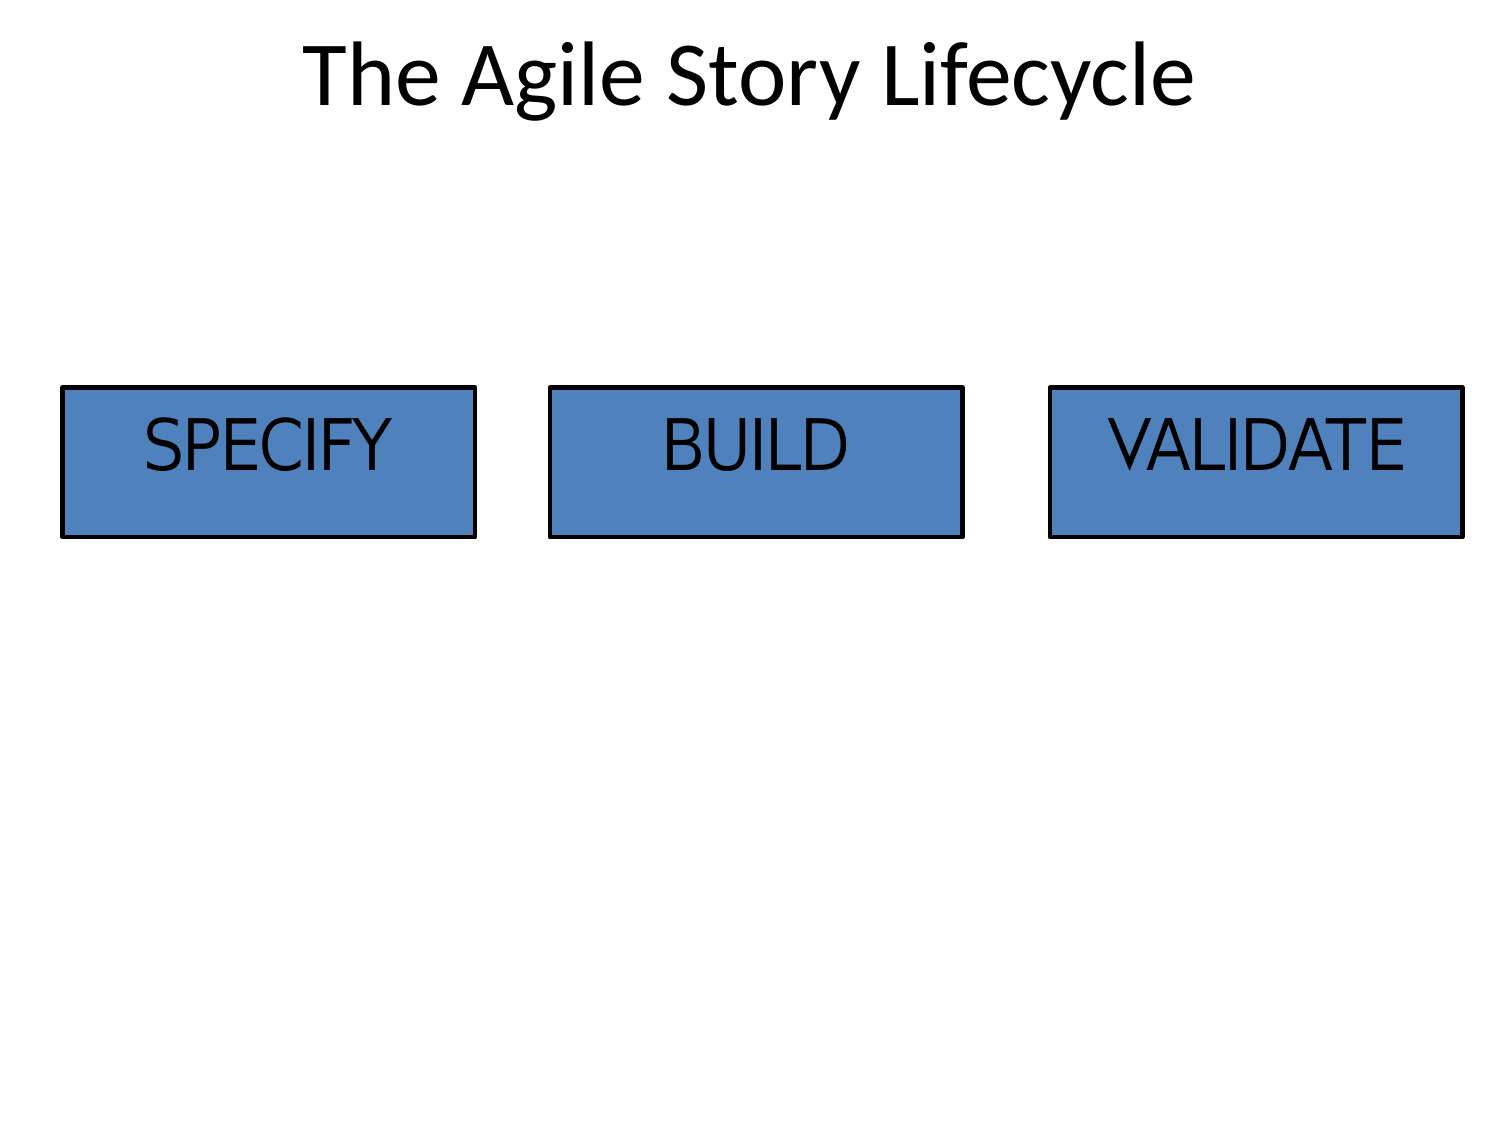

# The Agile Story Lifecycle
SPECIFY
BUILD
VALIDATE